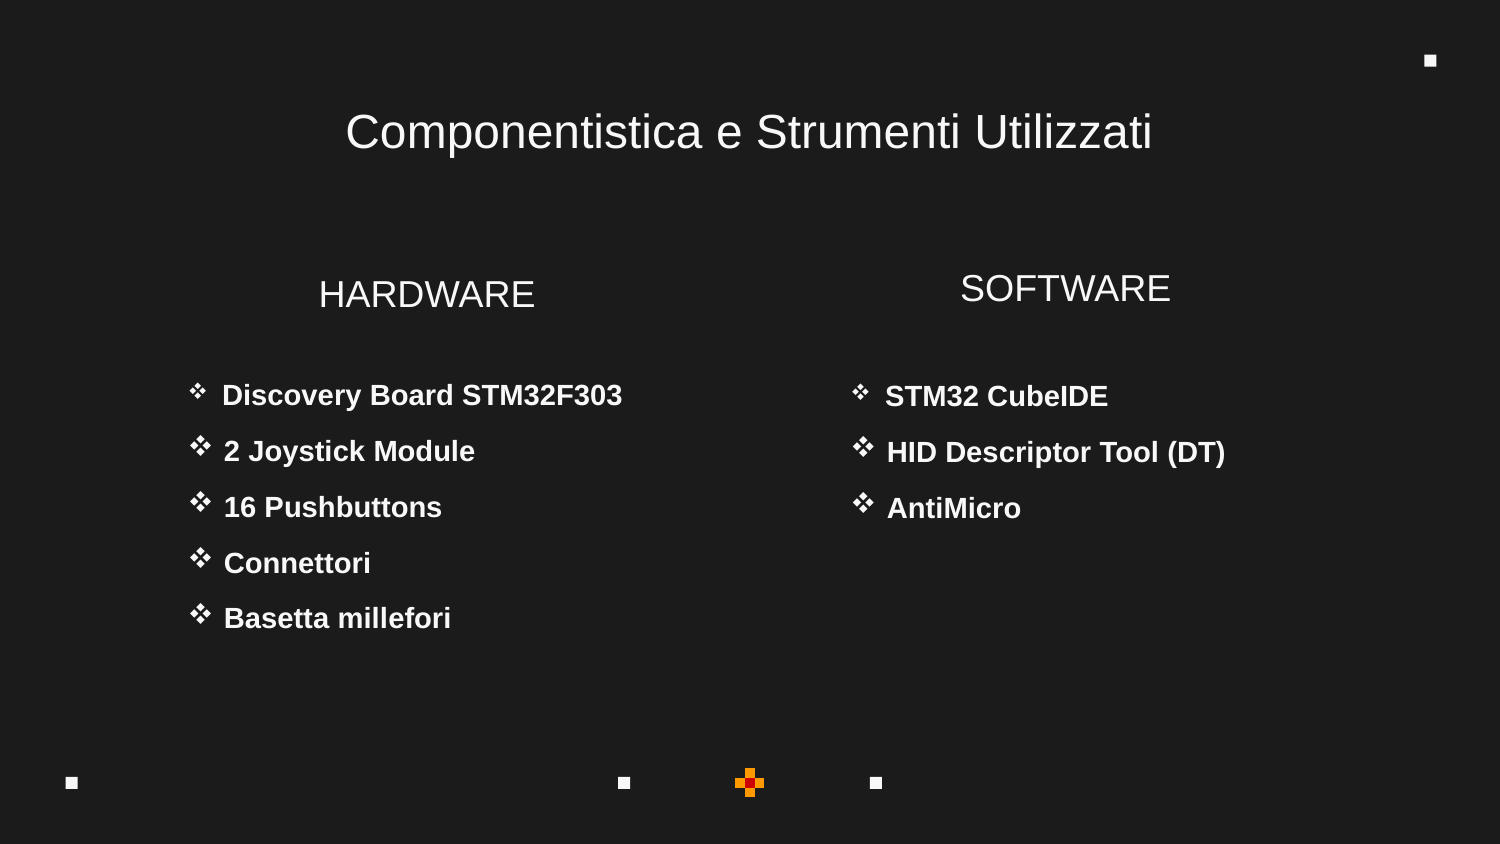

# Componentistica e Strumenti Utilizzati
HARDWARE
SOFTWARE
 Discovery Board STM32F303
 2 Joystick Module
 16 Pushbuttons
 Connettori
 Basetta millefori
 STM32 CubeIDE
 HID Descriptor Tool (DT)
 AntiMicro